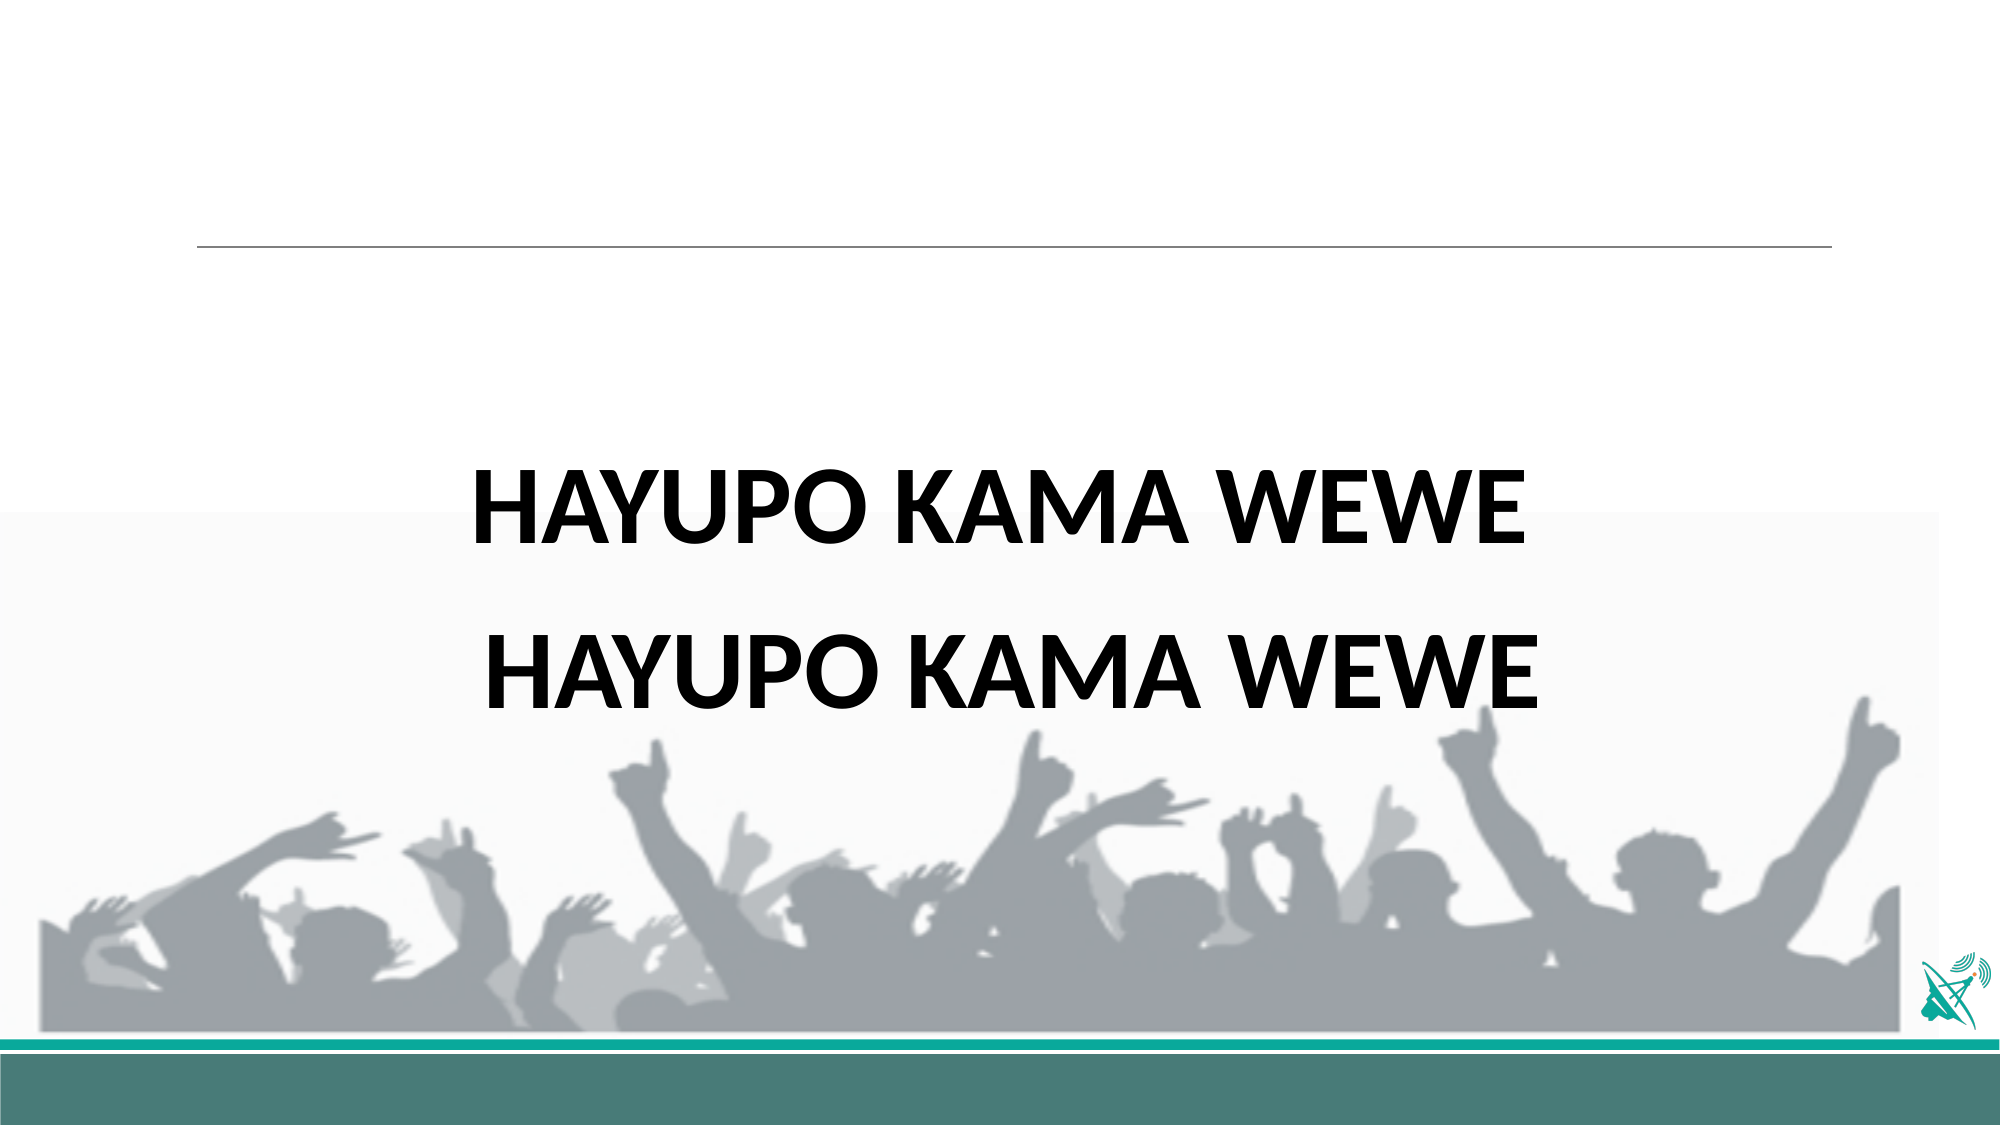

#

HAYUPO KAMA WEWE
HAYUPO KAMA WEWE